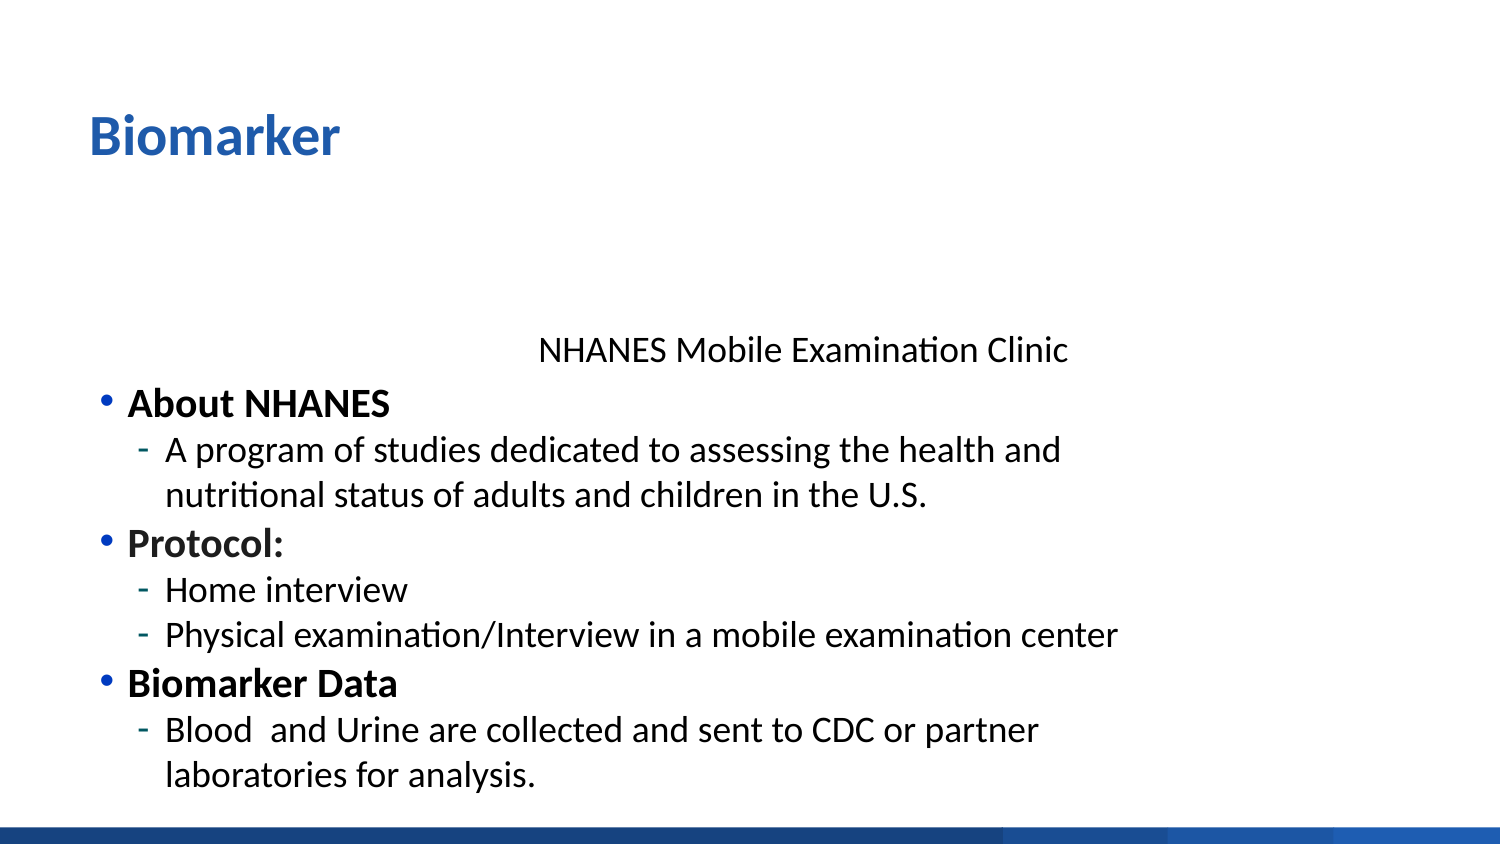

# Biomarker
NHANES Mobile Examination Clinic
About NHANES
A program of studies dedicated to assessing the health and nutritional status of adults and children in the U.S.
Protocol:
Home interview
Physical examination/Interview in a mobile examination center
Biomarker Data
Blood  and Urine are collected and sent to CDC or partner laboratories for analysis.